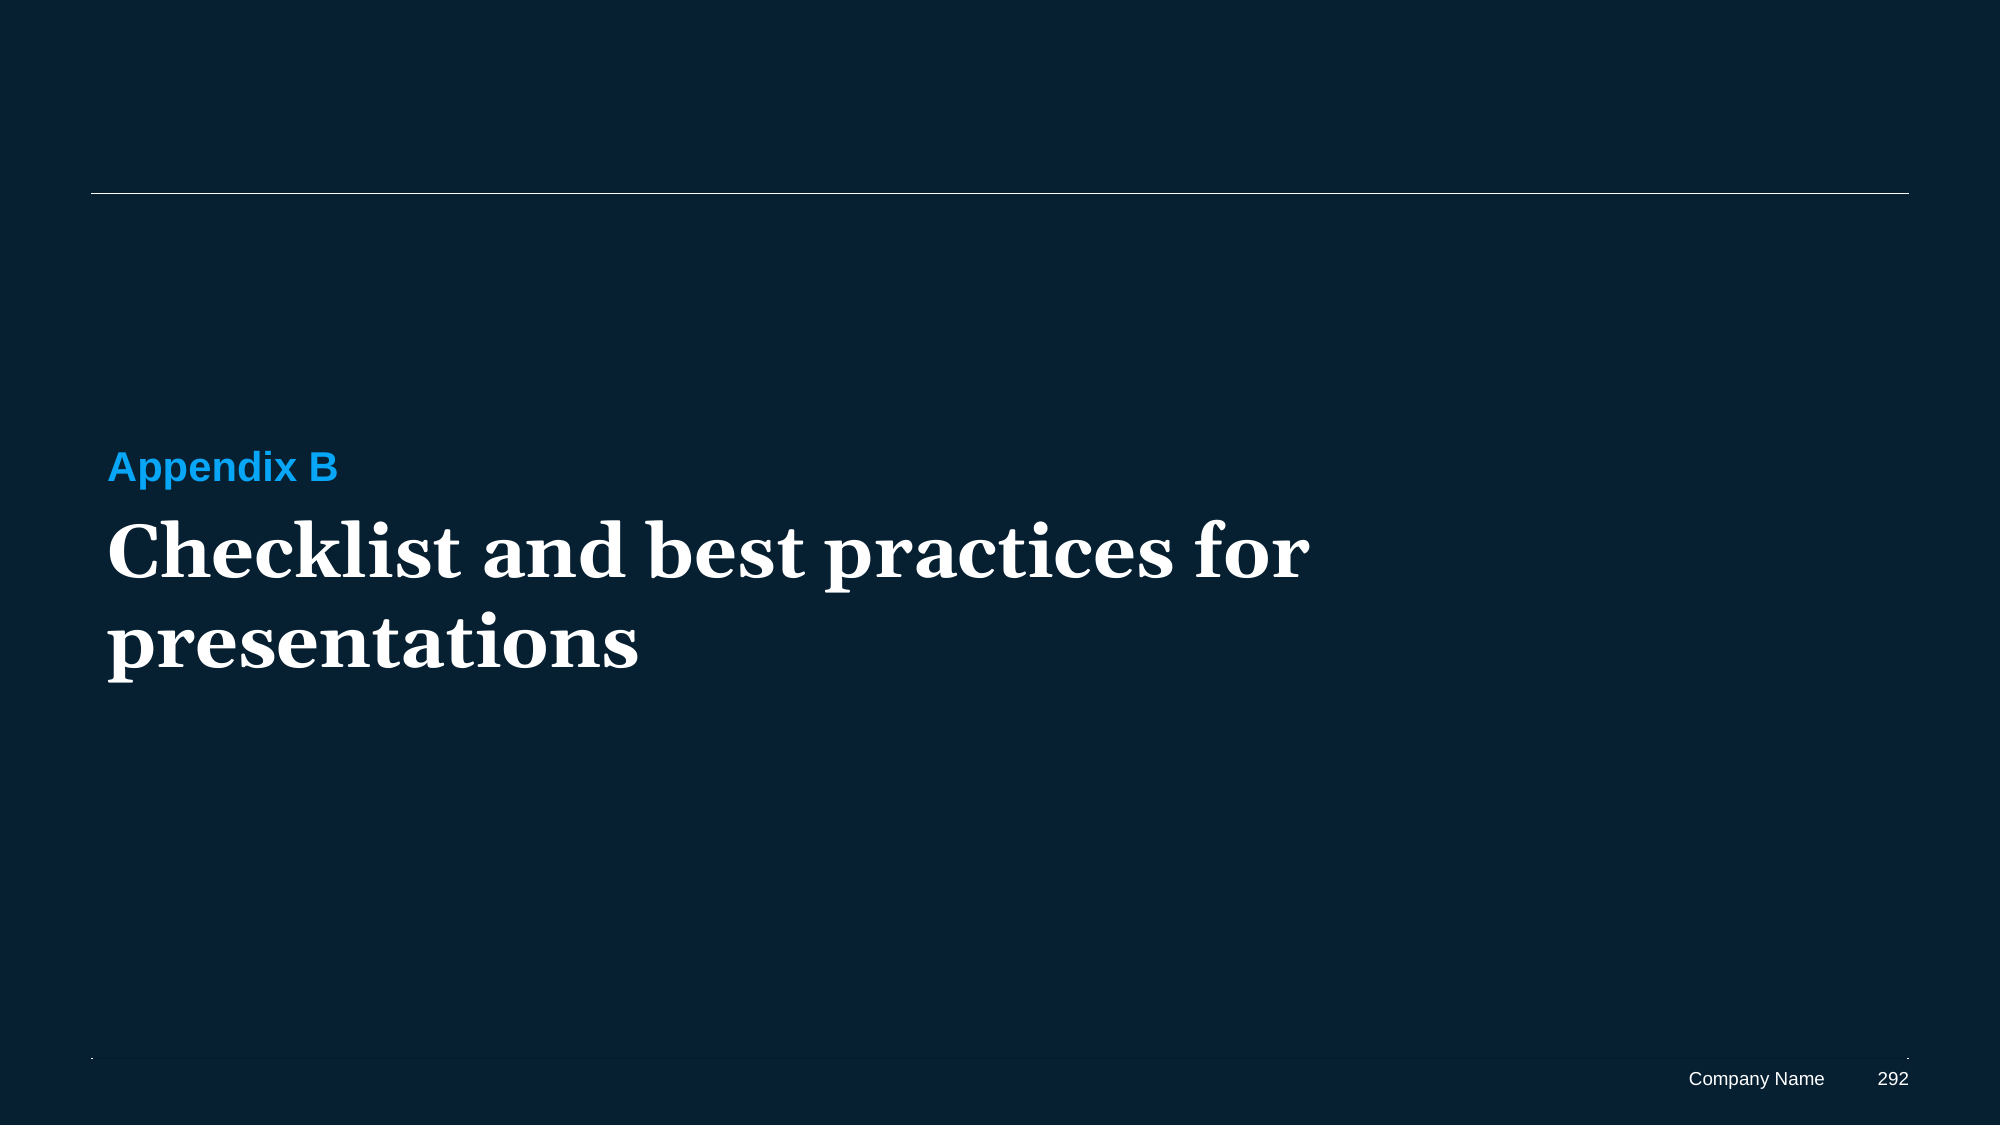

Appendix B
Checklist and best practices for presentations